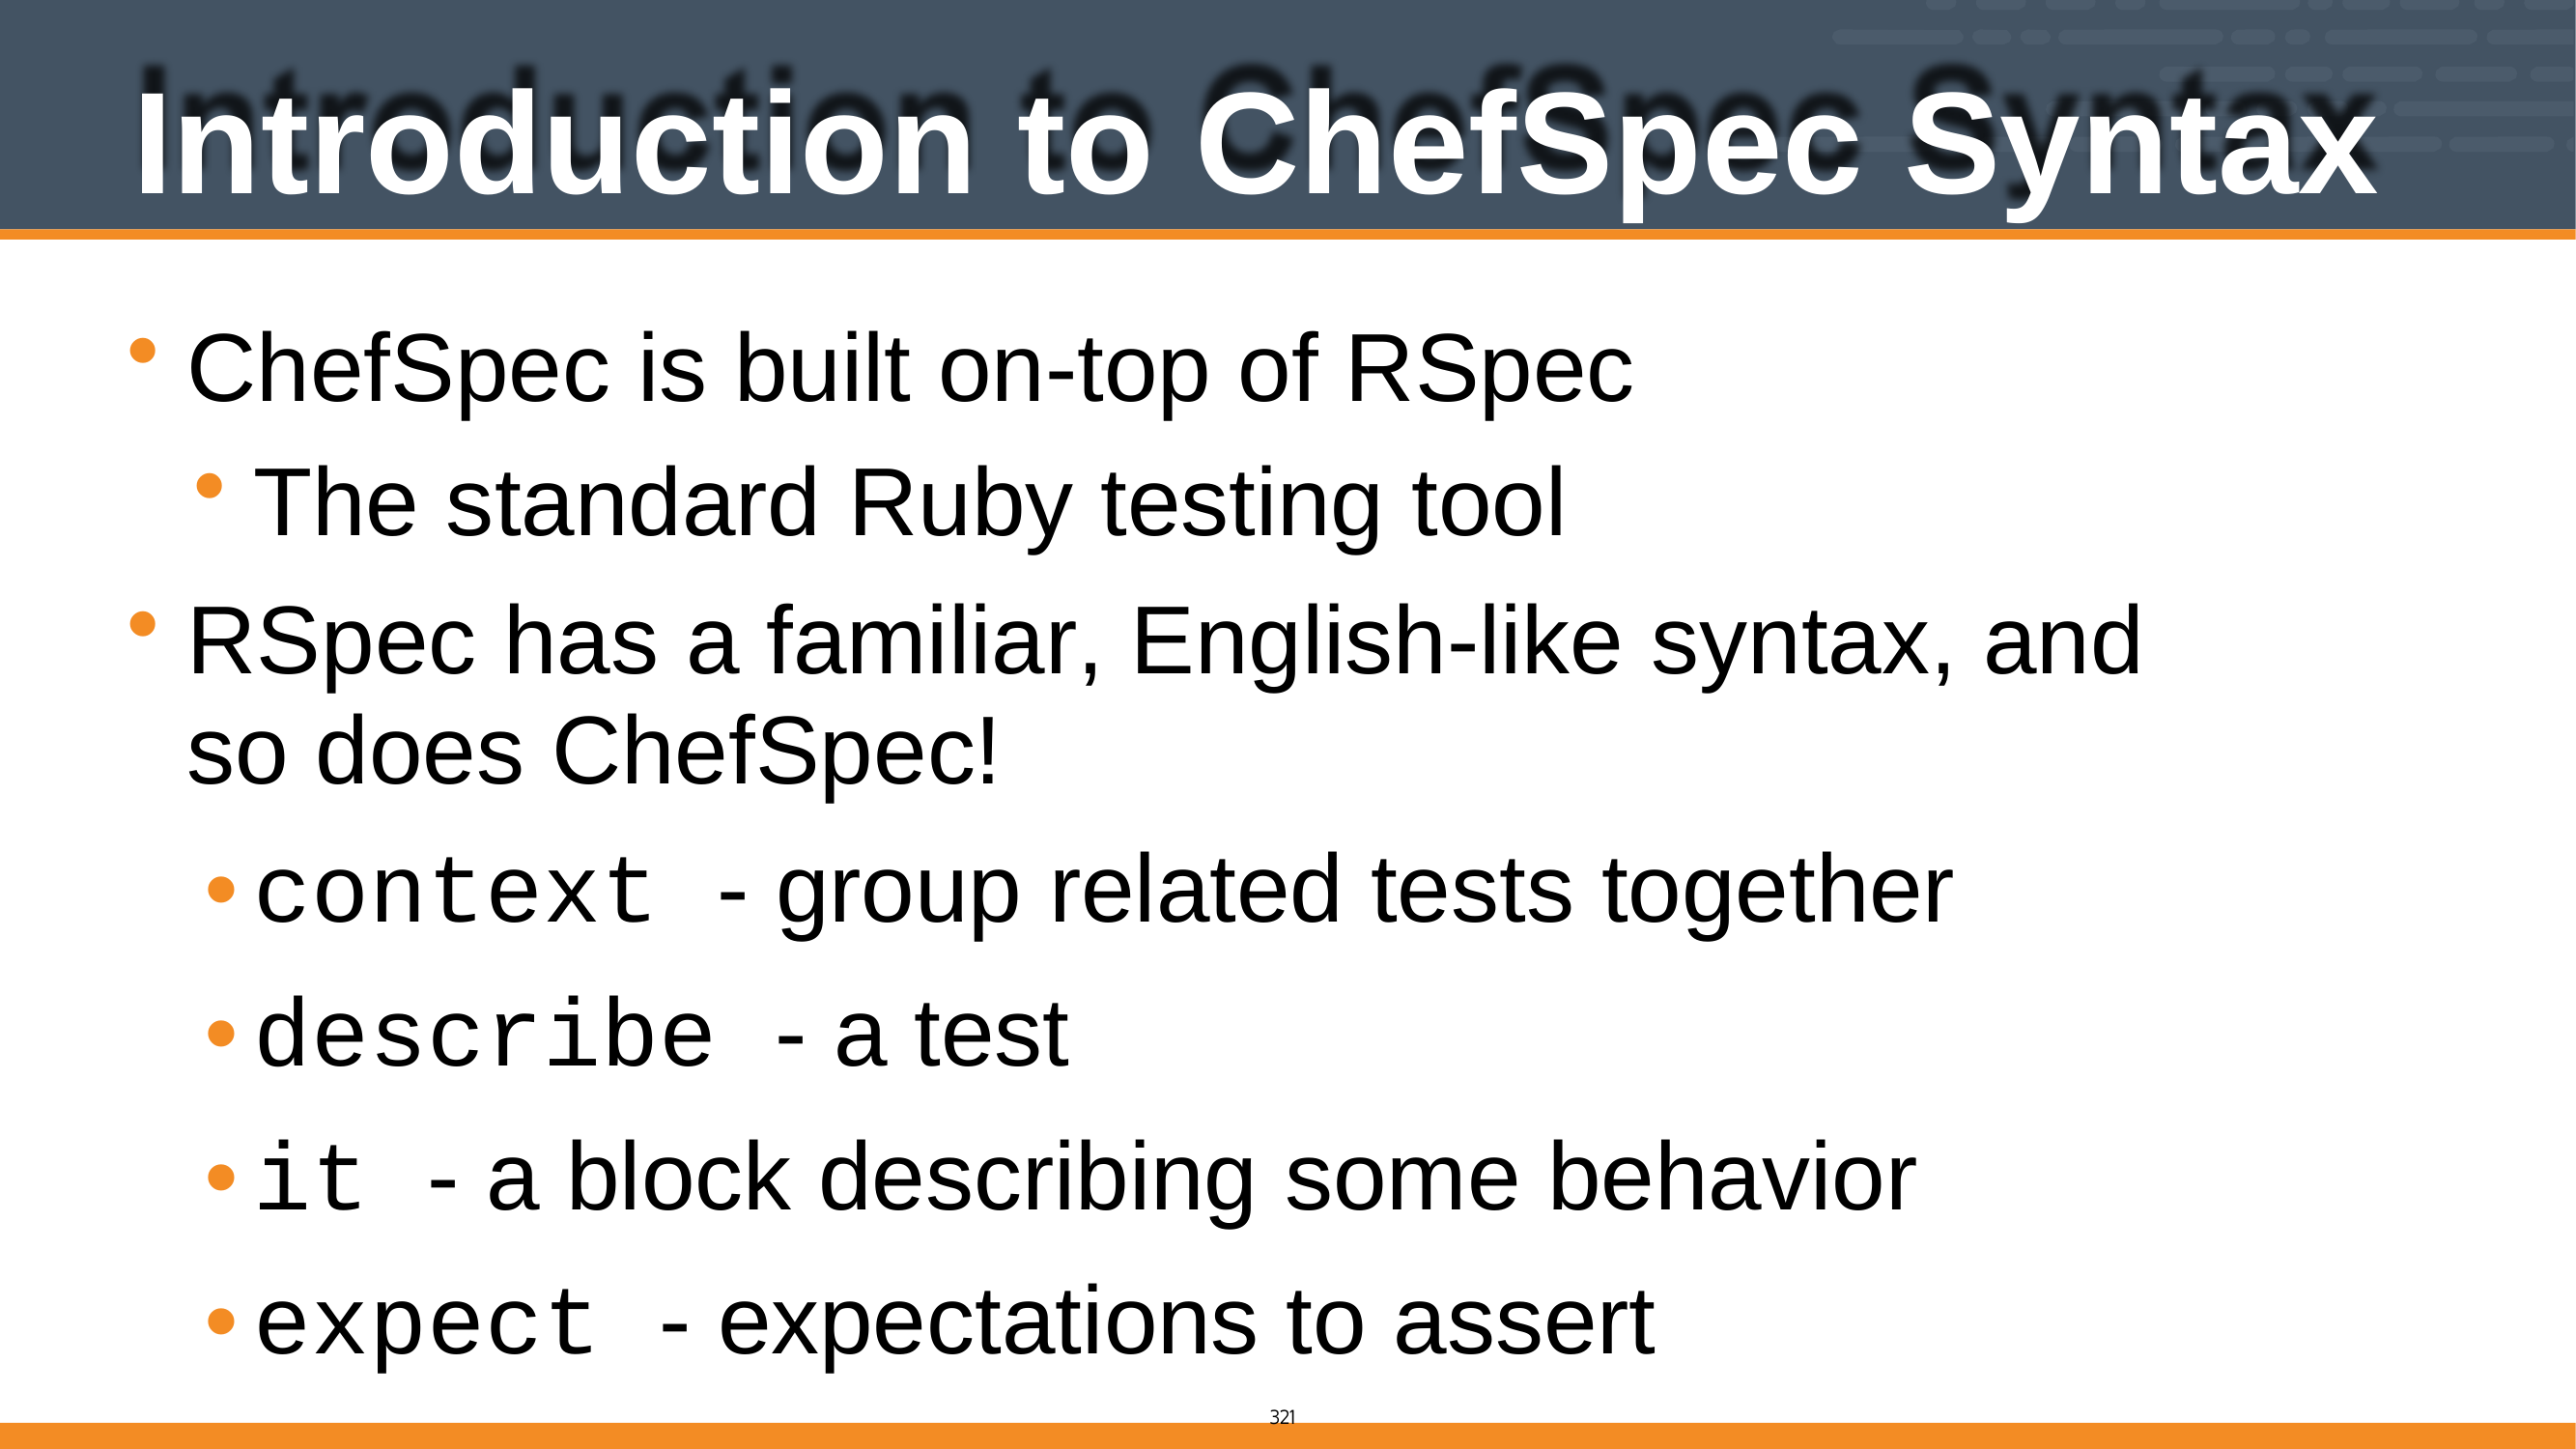

# Introduction to ChefSpec Syntax

ChefSpec is built on-top of RSpec
The standard Ruby testing tool
RSpec has a familiar, English-like syntax, and so does ChefSpec!
•context - group related tests together
•describe - a test
•it - a block describing some behavior
•expect - expectations to assert
321